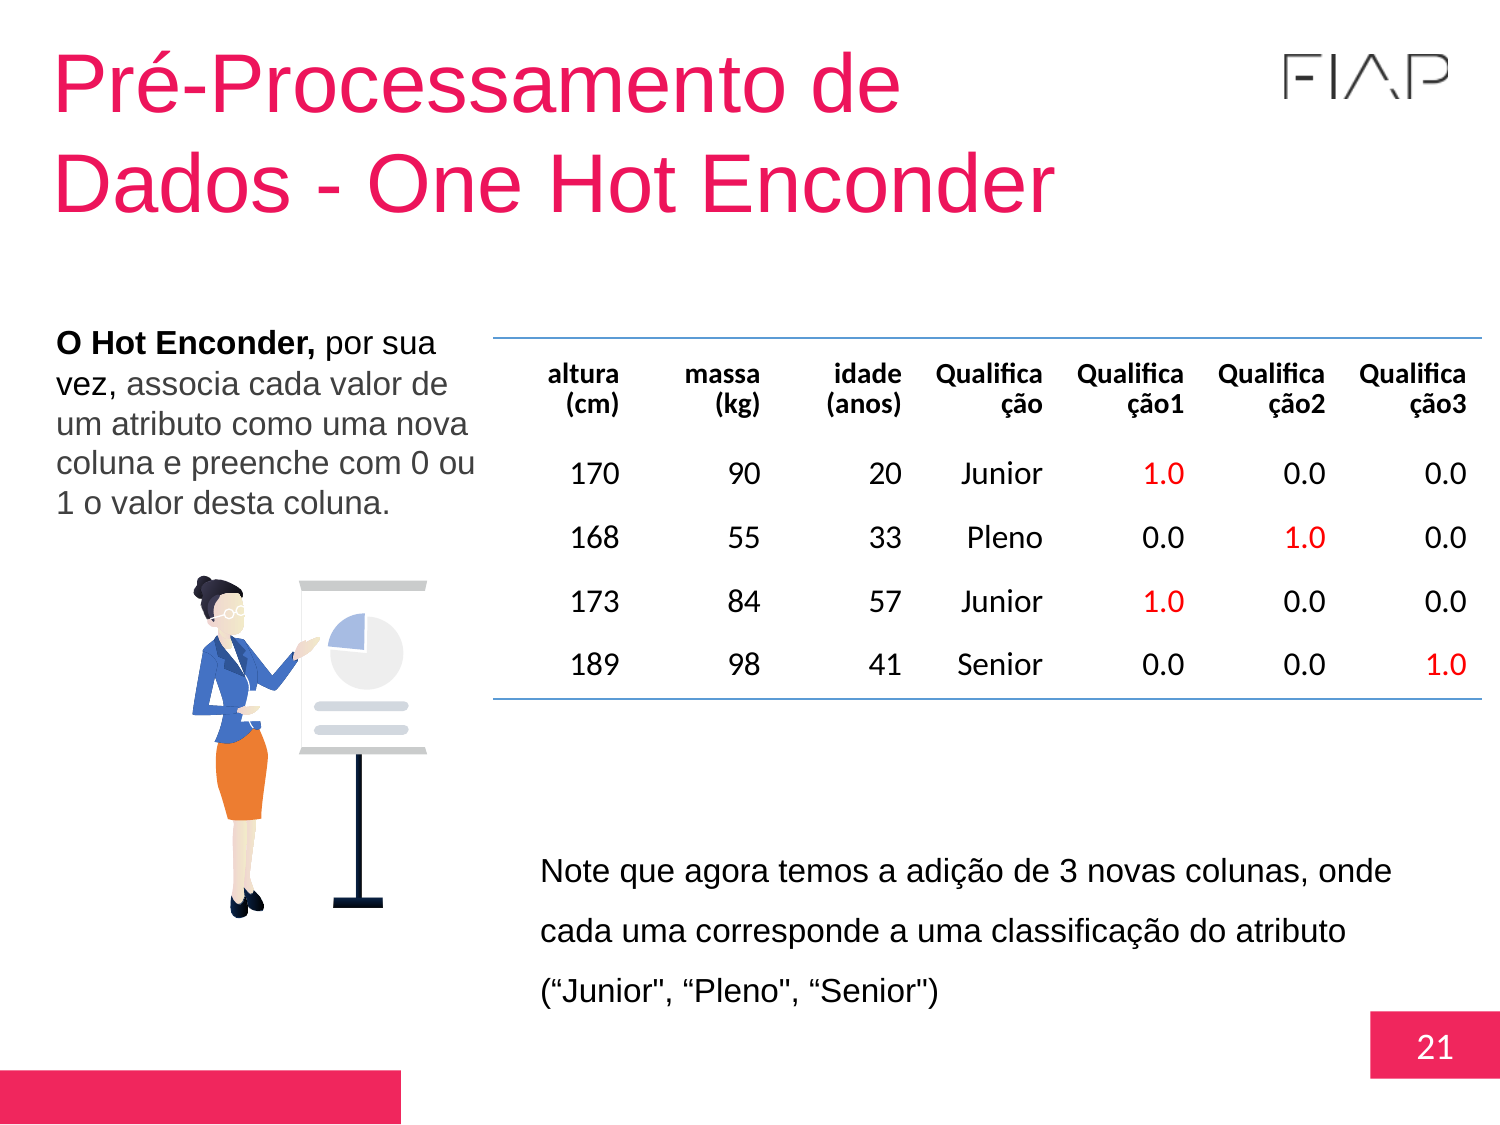

Pré-Processamento de Dados - One Hot Enconder
O Hot Enconder, por sua vez, associa cada valor de um atributo como uma nova coluna e preenche com 0 ou 1 o valor desta coluna.
| altura (cm) | massa (kg) | idade (anos) | Qualificação | Qualificação1 | Qualificação2 | Qualificação3 |
| --- | --- | --- | --- | --- | --- | --- |
| 170 | 90 | 20 | Junior | 1.0 | 0.0 | 0.0 |
| 168 | 55 | 33 | Pleno | 0.0 | 1.0 | 0.0 |
| 173 | 84 | 57 | Junior | 1.0 | 0.0 | 0.0 |
| 189 | 98 | 41 | Senior | 0.0 | 0.0 | 1.0 |

Note que agora temos a adição de 3 novas colunas, onde cada uma corresponde a uma classificação do atributo (“Junior", “Pleno", “Senior")